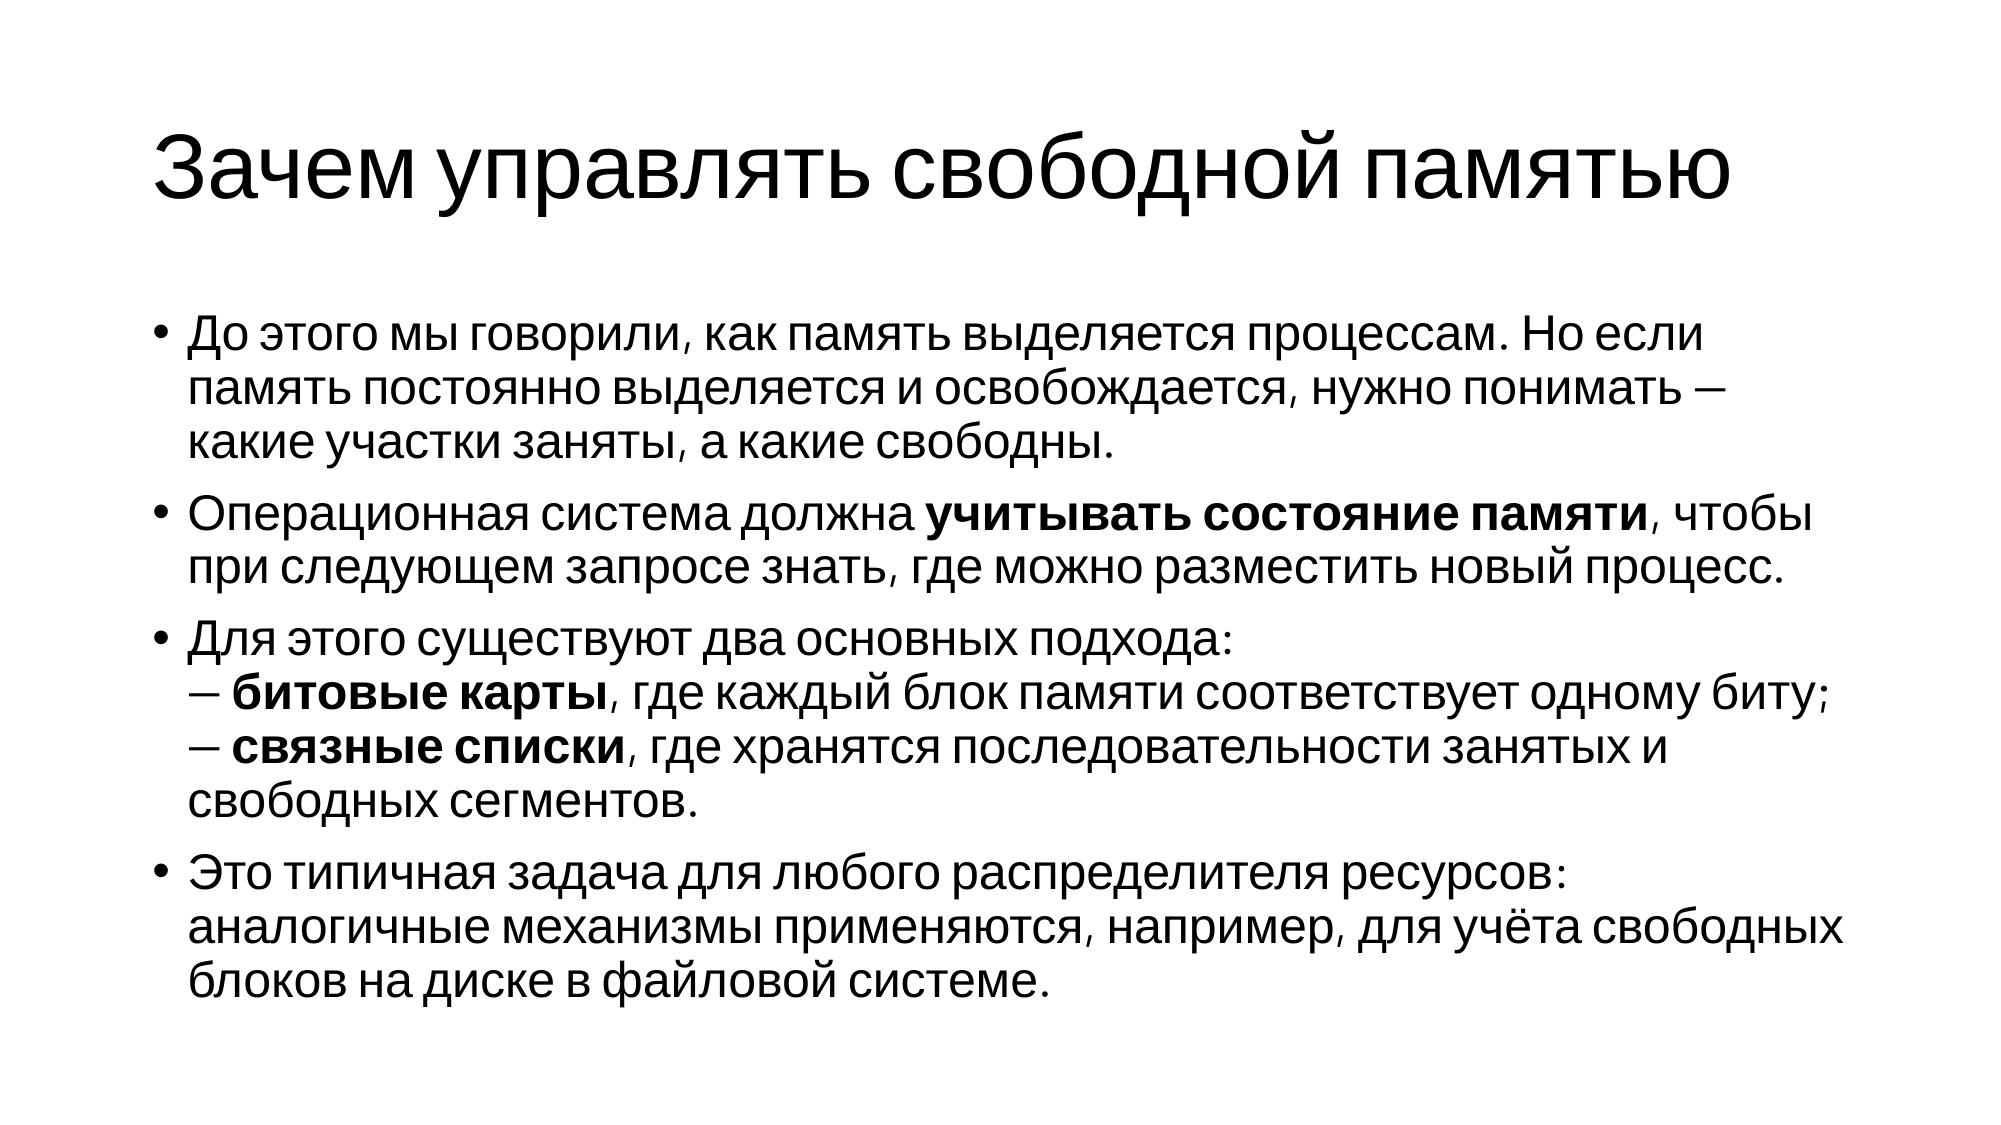

# Зачем управлять свободной памятью
До этого мы говорили, как память выделяется процессам. Но если память постоянно выделяется и освобождается, нужно понимать — какие участки заняты, а какие свободны.
Операционная система должна учитывать состояние памяти, чтобы при следующем запросе знать, где можно разместить новый процесс.
Для этого существуют два основных подхода:
— битовые карты, где каждый блок памяти соответствует одному биту;
— связные списки, где хранятся последовательности занятых и свободных сегментов.
Это типичная задача для любого распределителя ресурсов: аналогичные механизмы применяются, например, для учёта свободных блоков на диске в файловой системе.